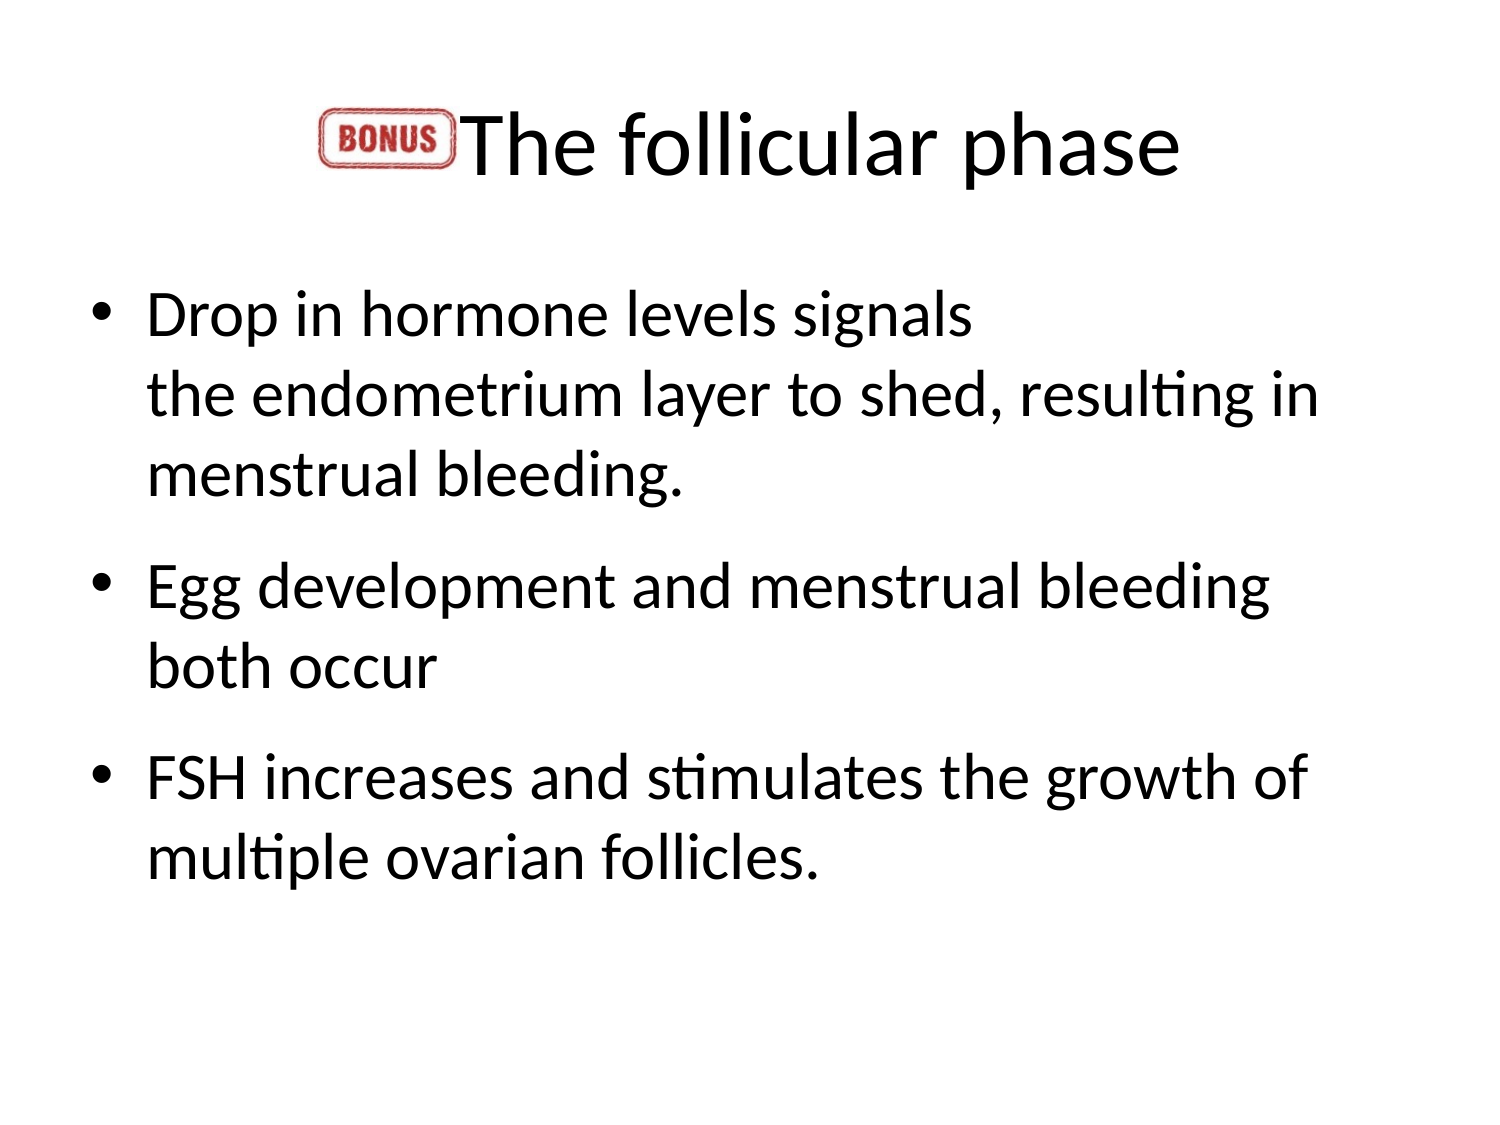

# The follicular phase
Drop in hormone levels signals the endometrium layer to shed, resulting in menstrual bleeding.
Egg development and menstrual bleeding both occur
FSH increases and stimulates the growth of multiple ovarian follicles.